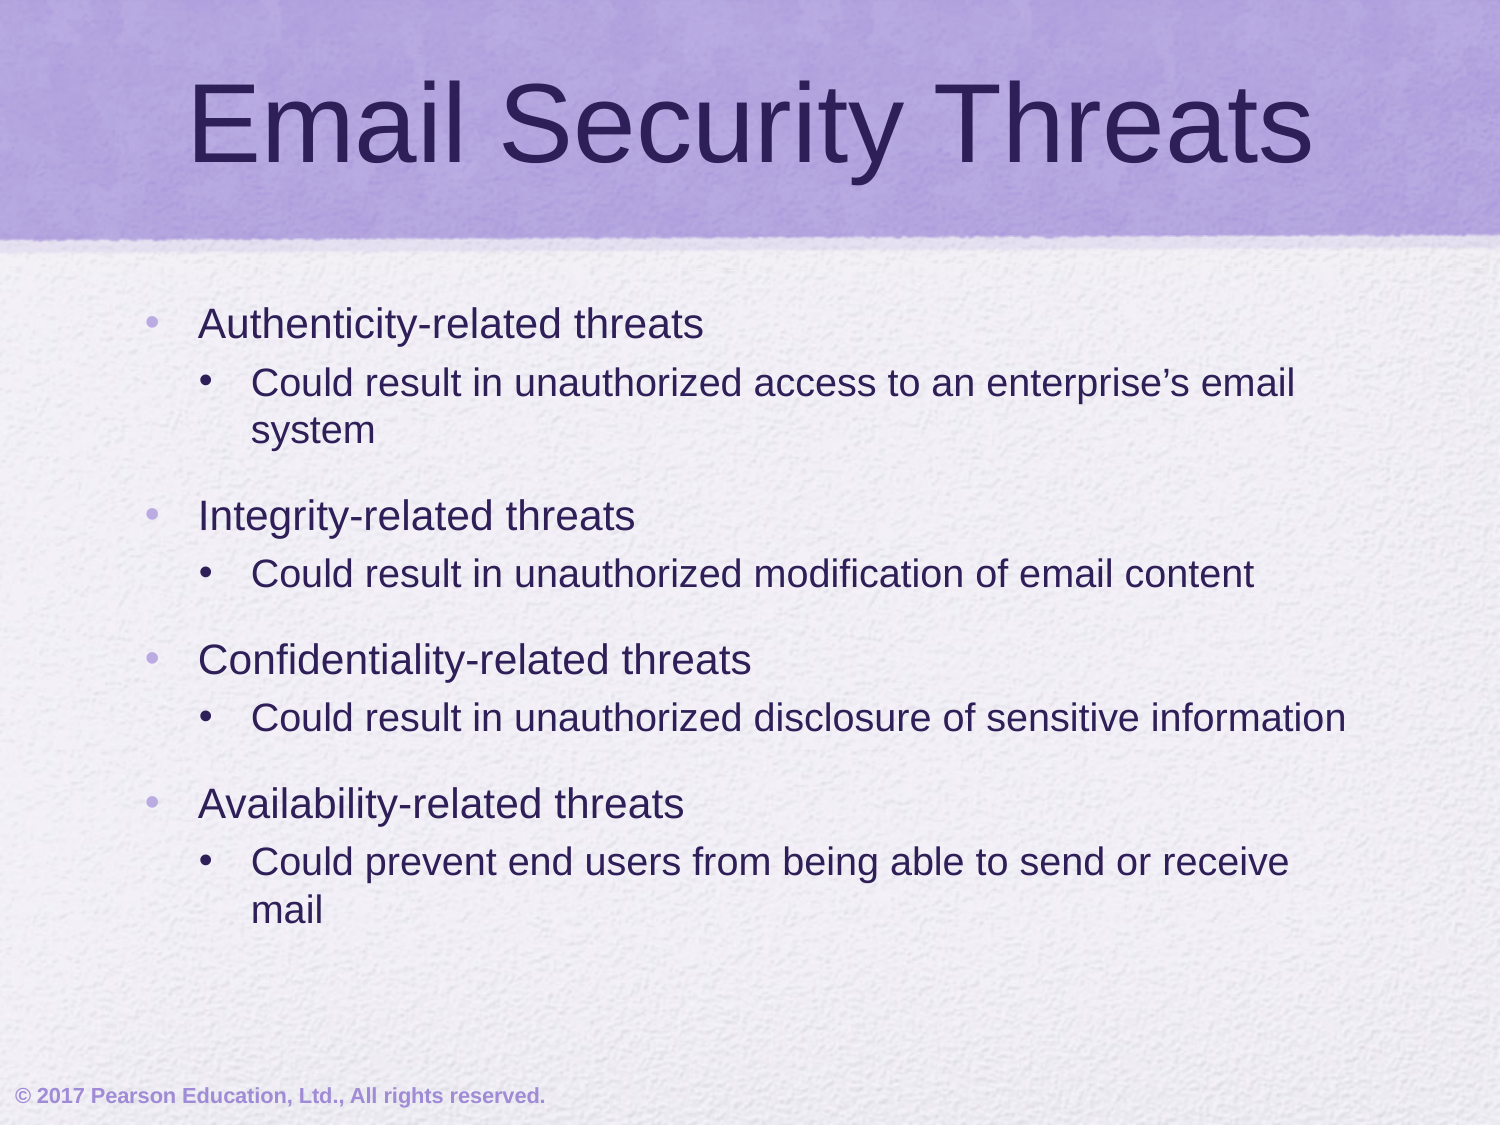

# Email Security Threats
Authenticity-related threats
Could result in unauthorized access to an enterprise’s email system
Integrity-related threats
Could result in unauthorized modification of email content
Confidentiality-related threats
Could result in unauthorized disclosure of sensitive information
Availability-related threats
Could prevent end users from being able to send or receive mail
© 2017 Pearson Education, Ltd., All rights reserved.